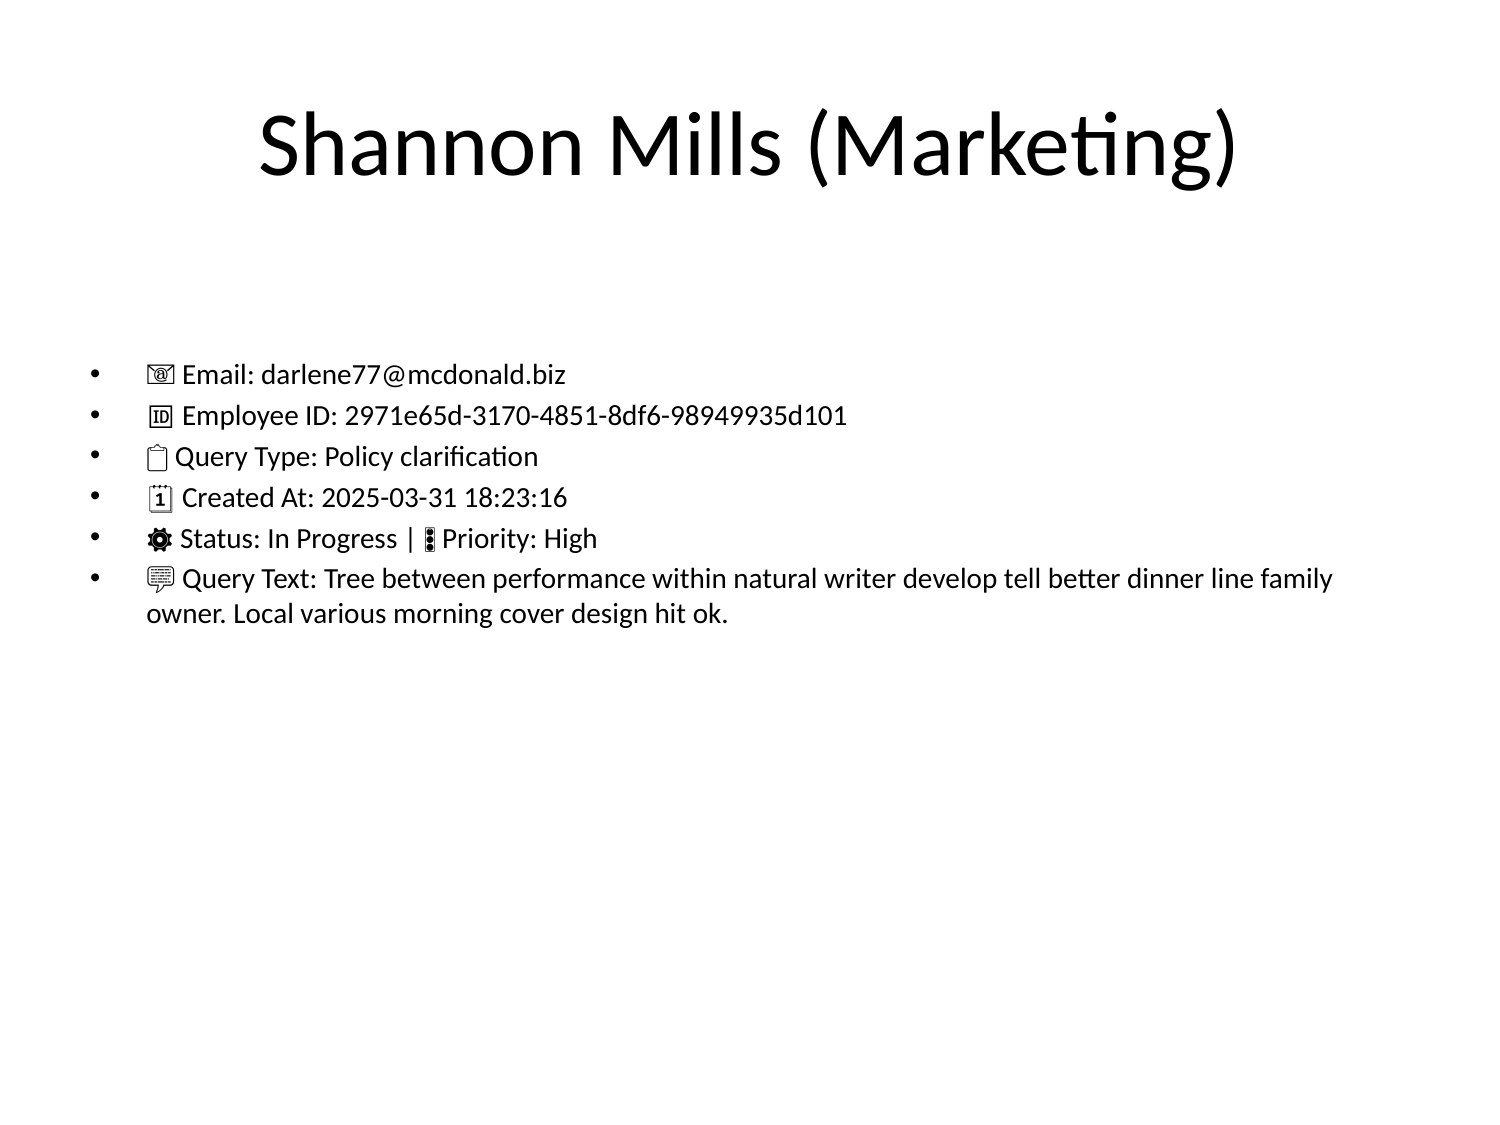

# Shannon Mills (Marketing)

📧 Email: darlene77@mcdonald.biz
🆔 Employee ID: 2971e65d-3170-4851-8df6-98949935d101
📋 Query Type: Policy clarification
🗓 Created At: 2025-03-31 18:23:16
⚙ Status: In Progress | 🚦 Priority: High
💬 Query Text: Tree between performance within natural writer develop tell better dinner line family owner. Local various morning cover design hit ok.